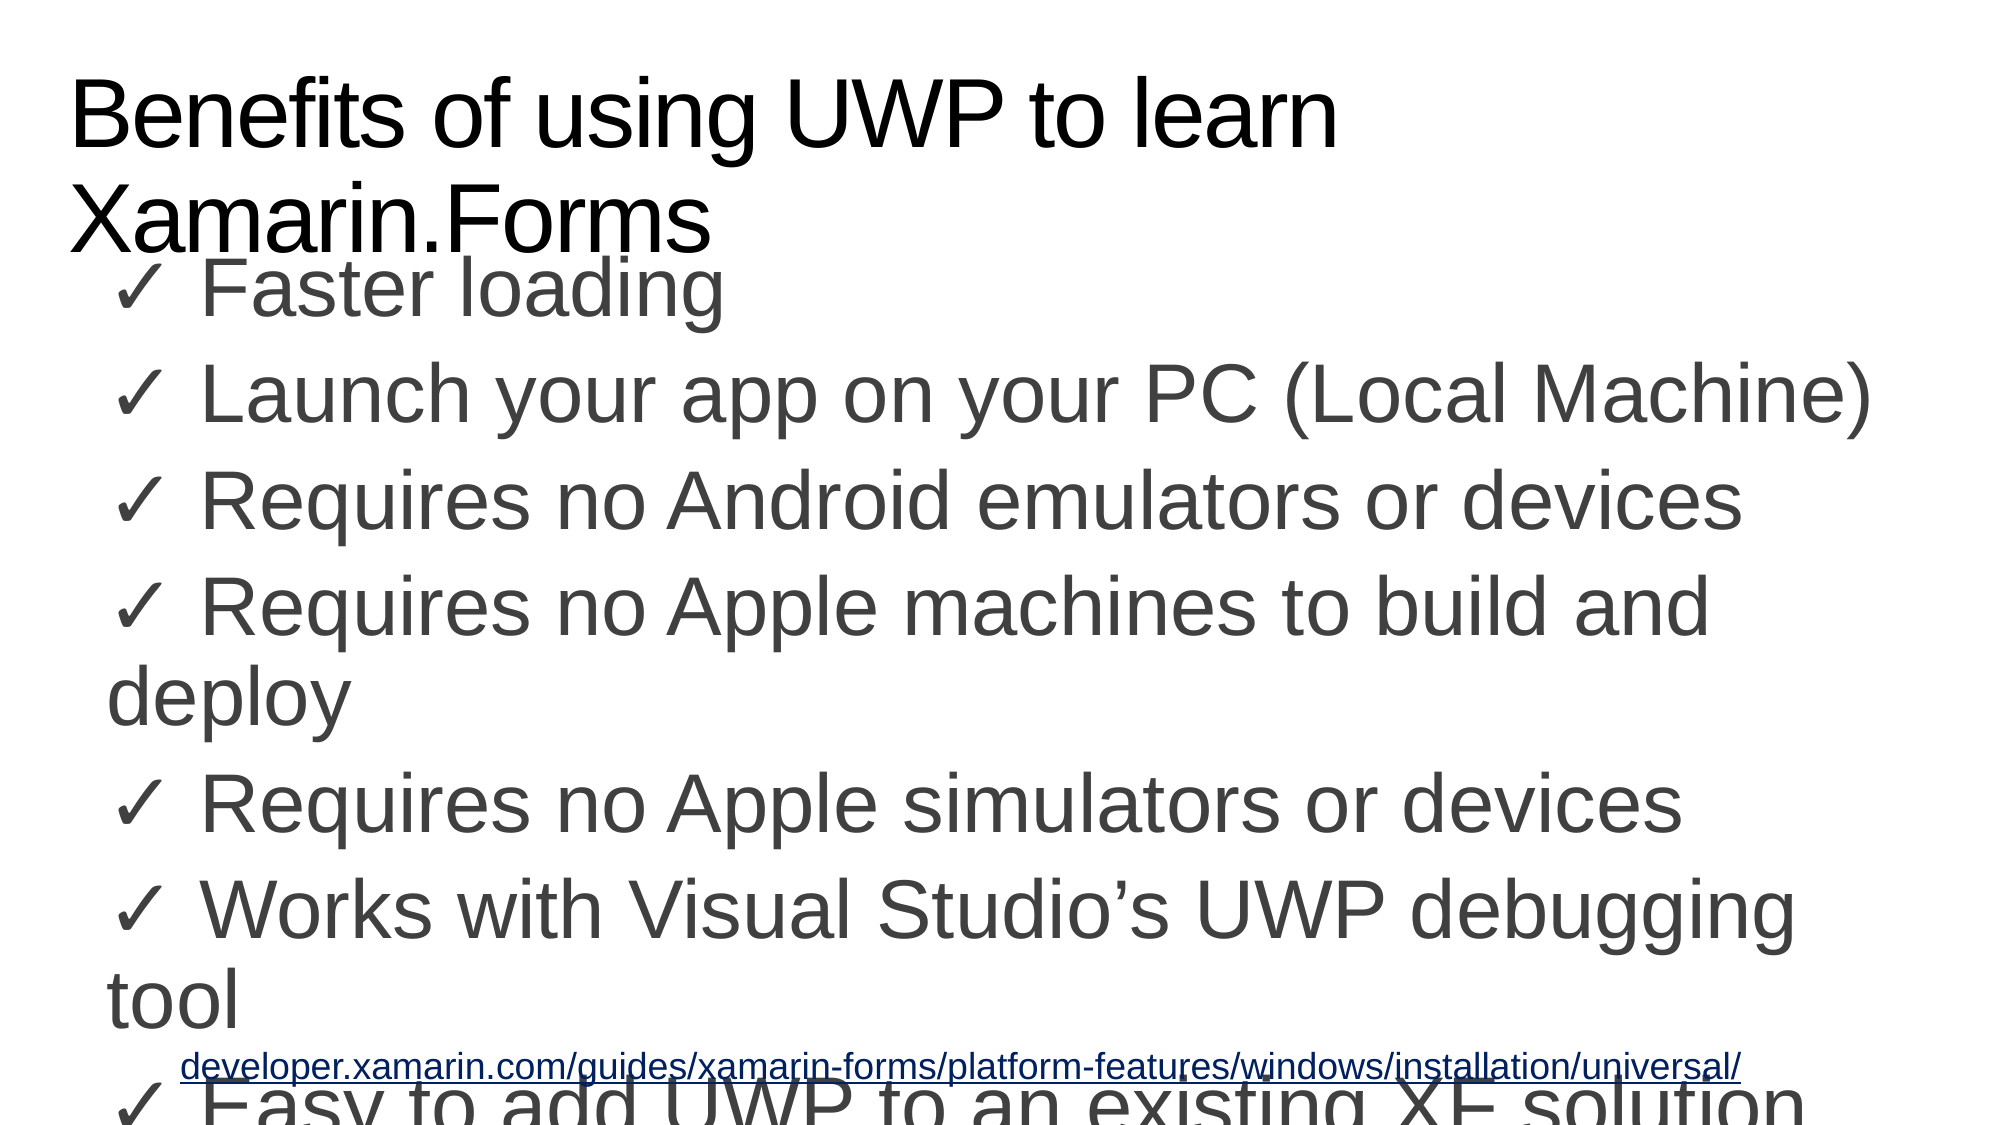

# Benefits of using UWP to learn Xamarin.Forms
✓ Faster loading
✓ Launch your app on your PC (Local Machine)
✓ Requires no Android emulators or devices
✓ Requires no Apple machines to build and deploy
✓ Requires no Apple simulators or devices
✓ Works with Visual Studio’s UWP debugging tool
✓ Easy to add UWP to an existing XF solution

developer.xamarin.com/guides/xamarin-forms/platform-features/windows/installation/universal/